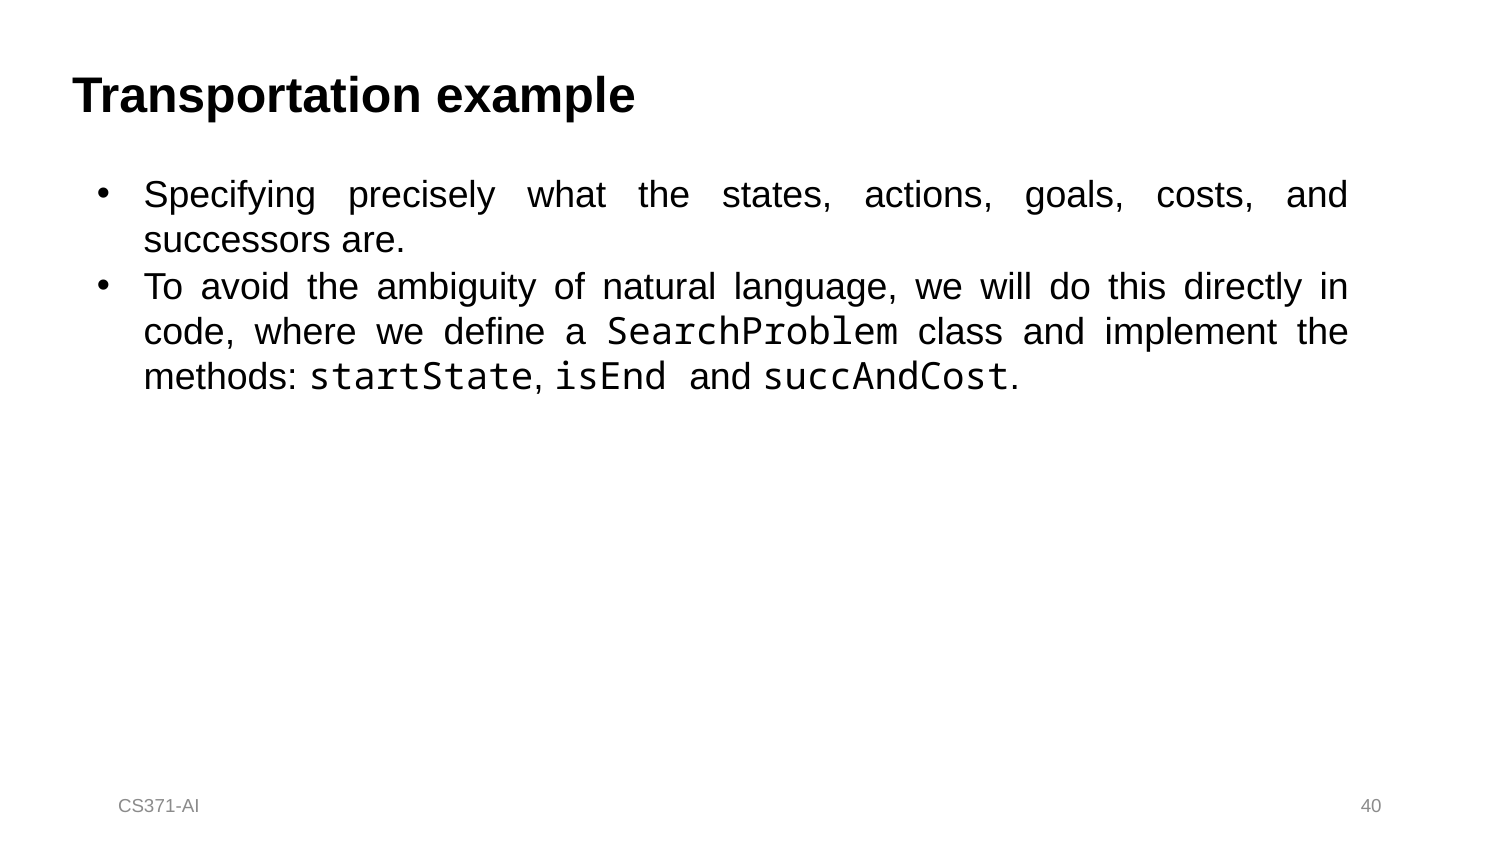

Transportation example
Specifying precisely what the states, actions, goals, costs, and successors are.
To avoid the ambiguity of natural language, we will do this directly in code, where we define a SearchProblem class and implement the methods: startState, isEnd and succAndCost.
CS371-AI
40